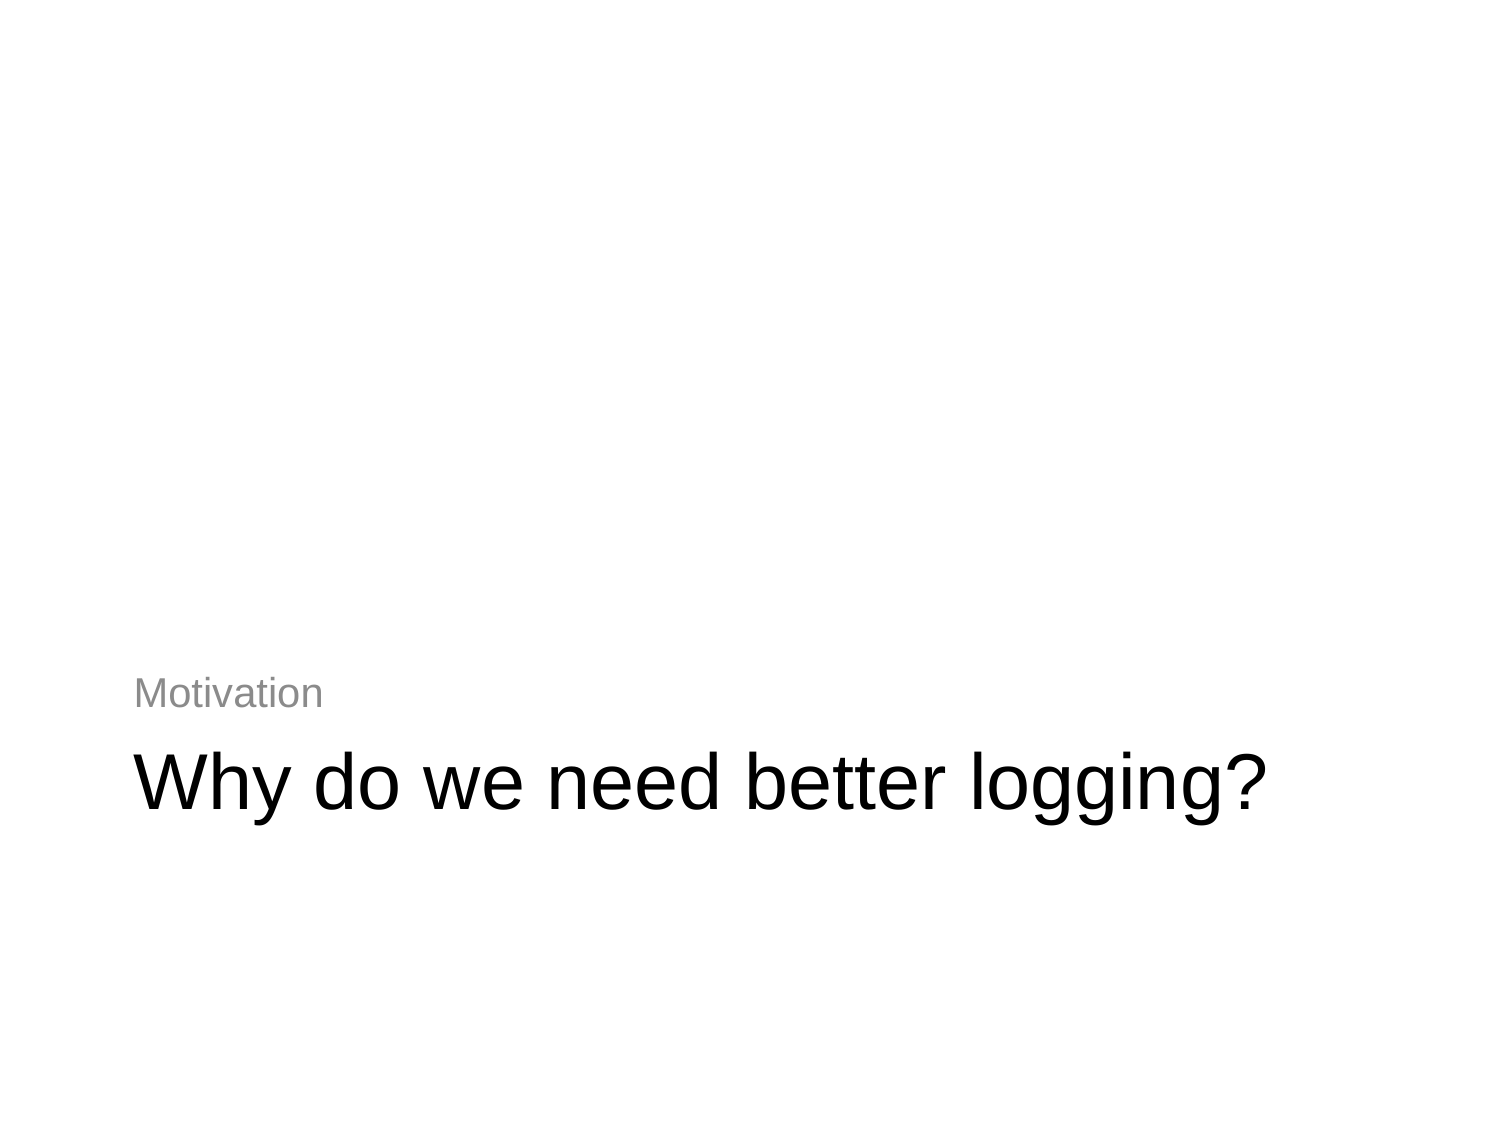

Motivation
# Why do we need better logging?